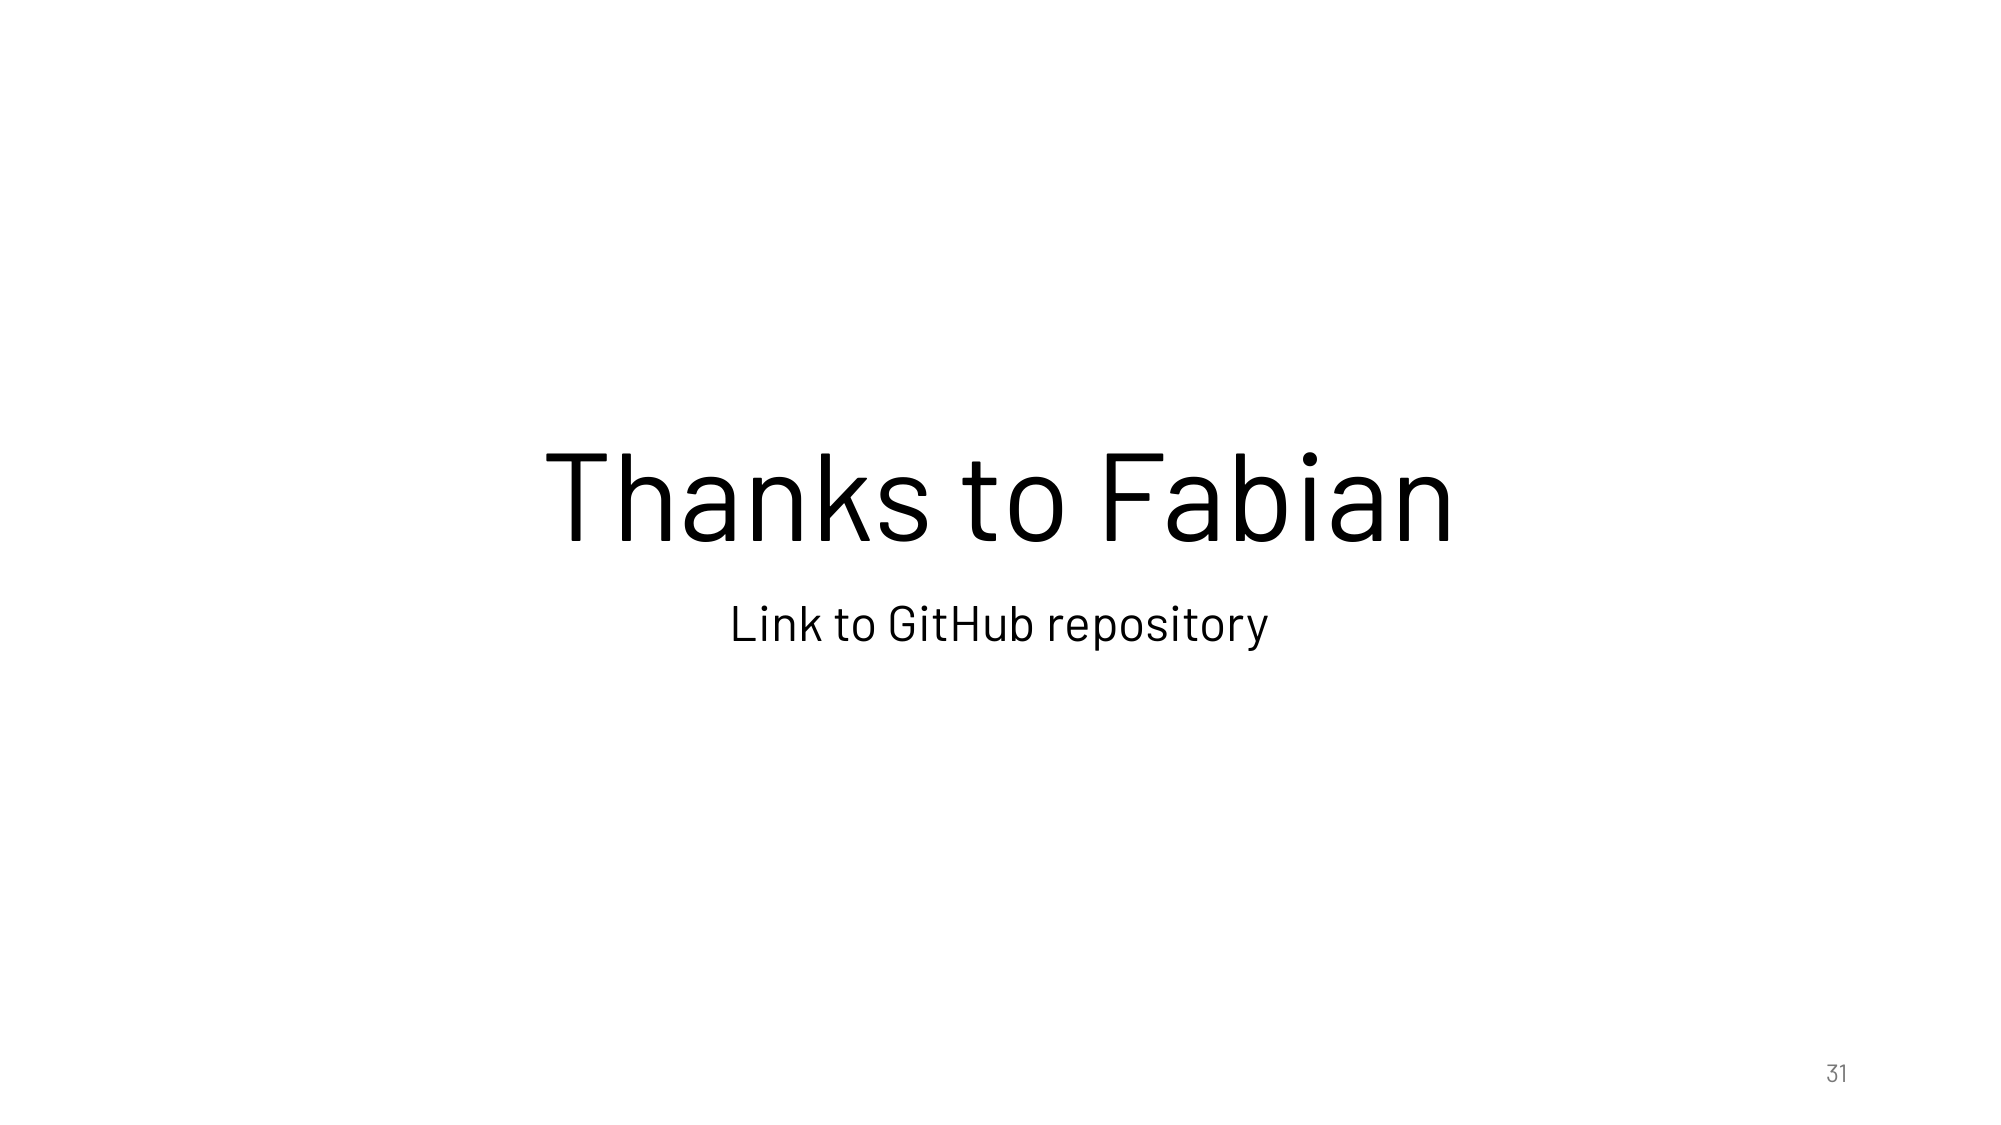

# Thanks to Fabian
Link to GitHub repository
31